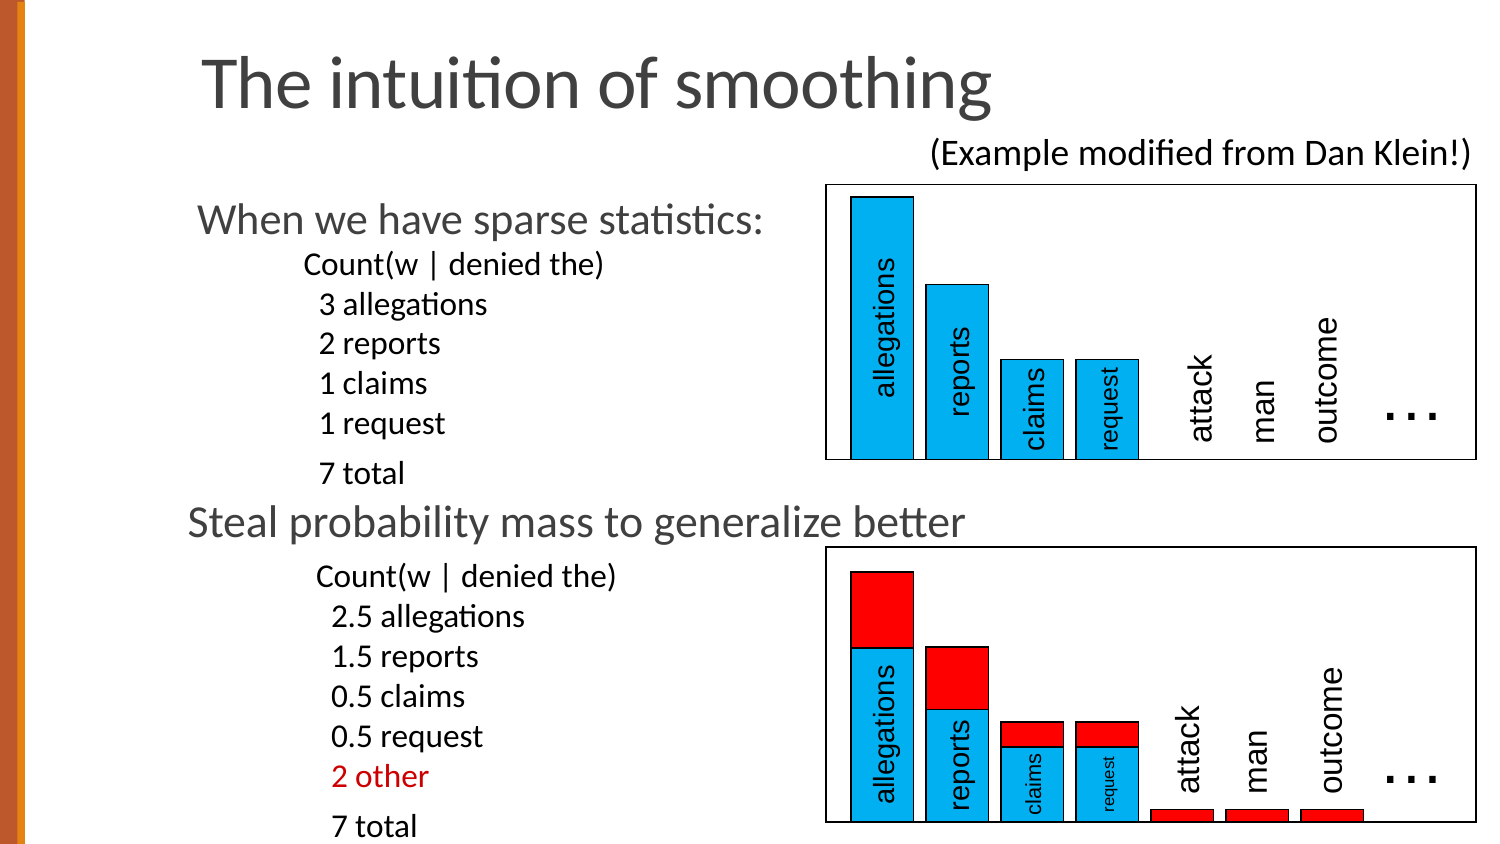

# The intuition of smoothing
(Example modified from Dan Klein!)

When we have sparse statistics:

Count(w | denied the)
  3 allegations
  2 reports
  1 claims
  1 request

  7 total
allegations
attack
man
outcome
reports
…
claims
request
Steal probability mass to generalize better
Count(w | denied the)
  2.5 allegations
  1.5 reports
  0.5 claims
  0.5 request
  2 other

  7 total

attack
man
outcome

allegations
…
reports

request
claims